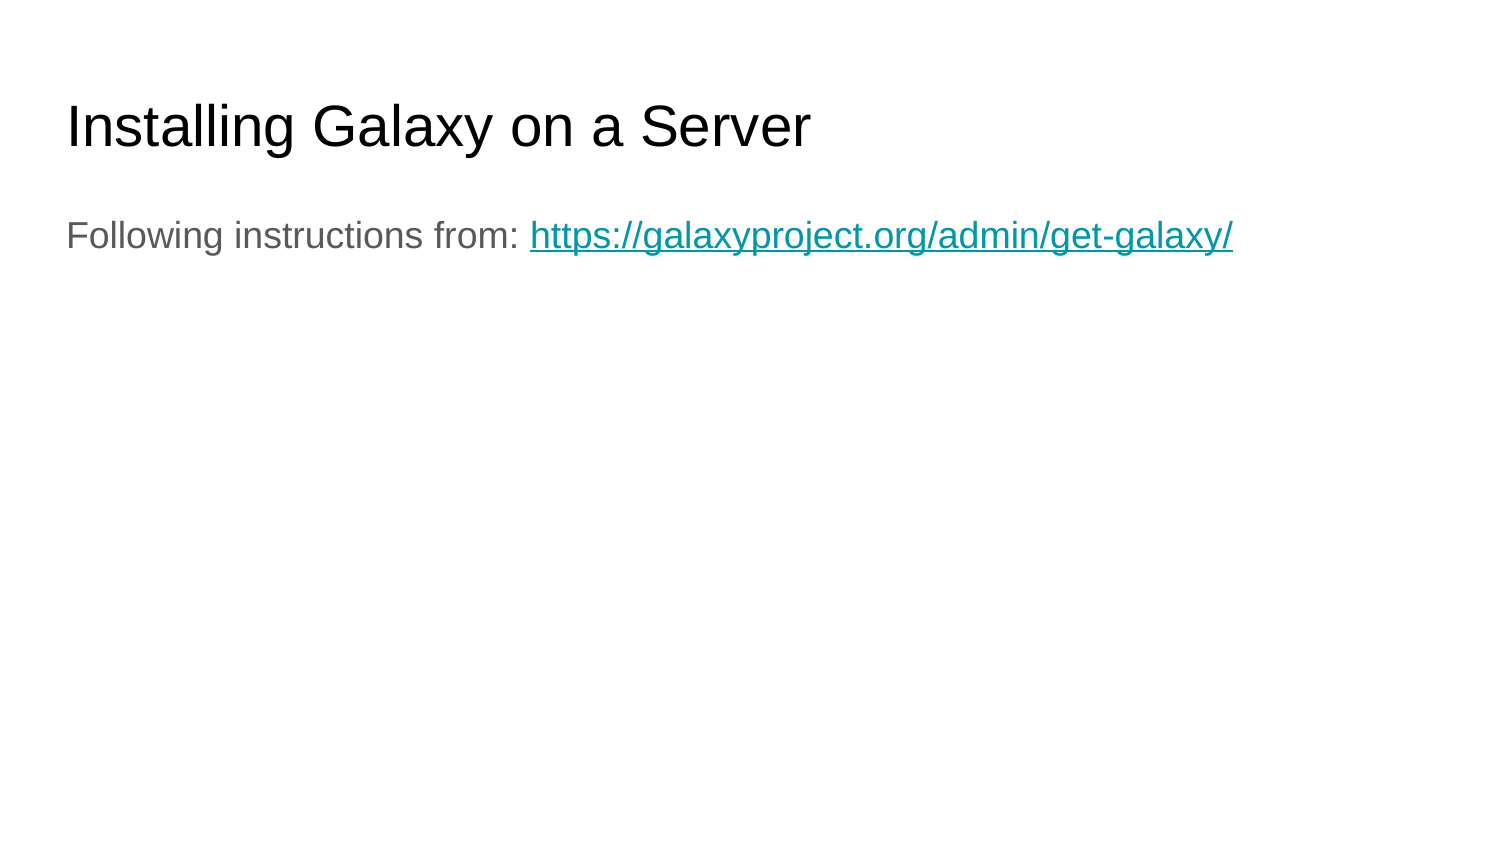

# Installing Galaxy on a Server
Following instructions from: https://galaxyproject.org/admin/get-galaxy/